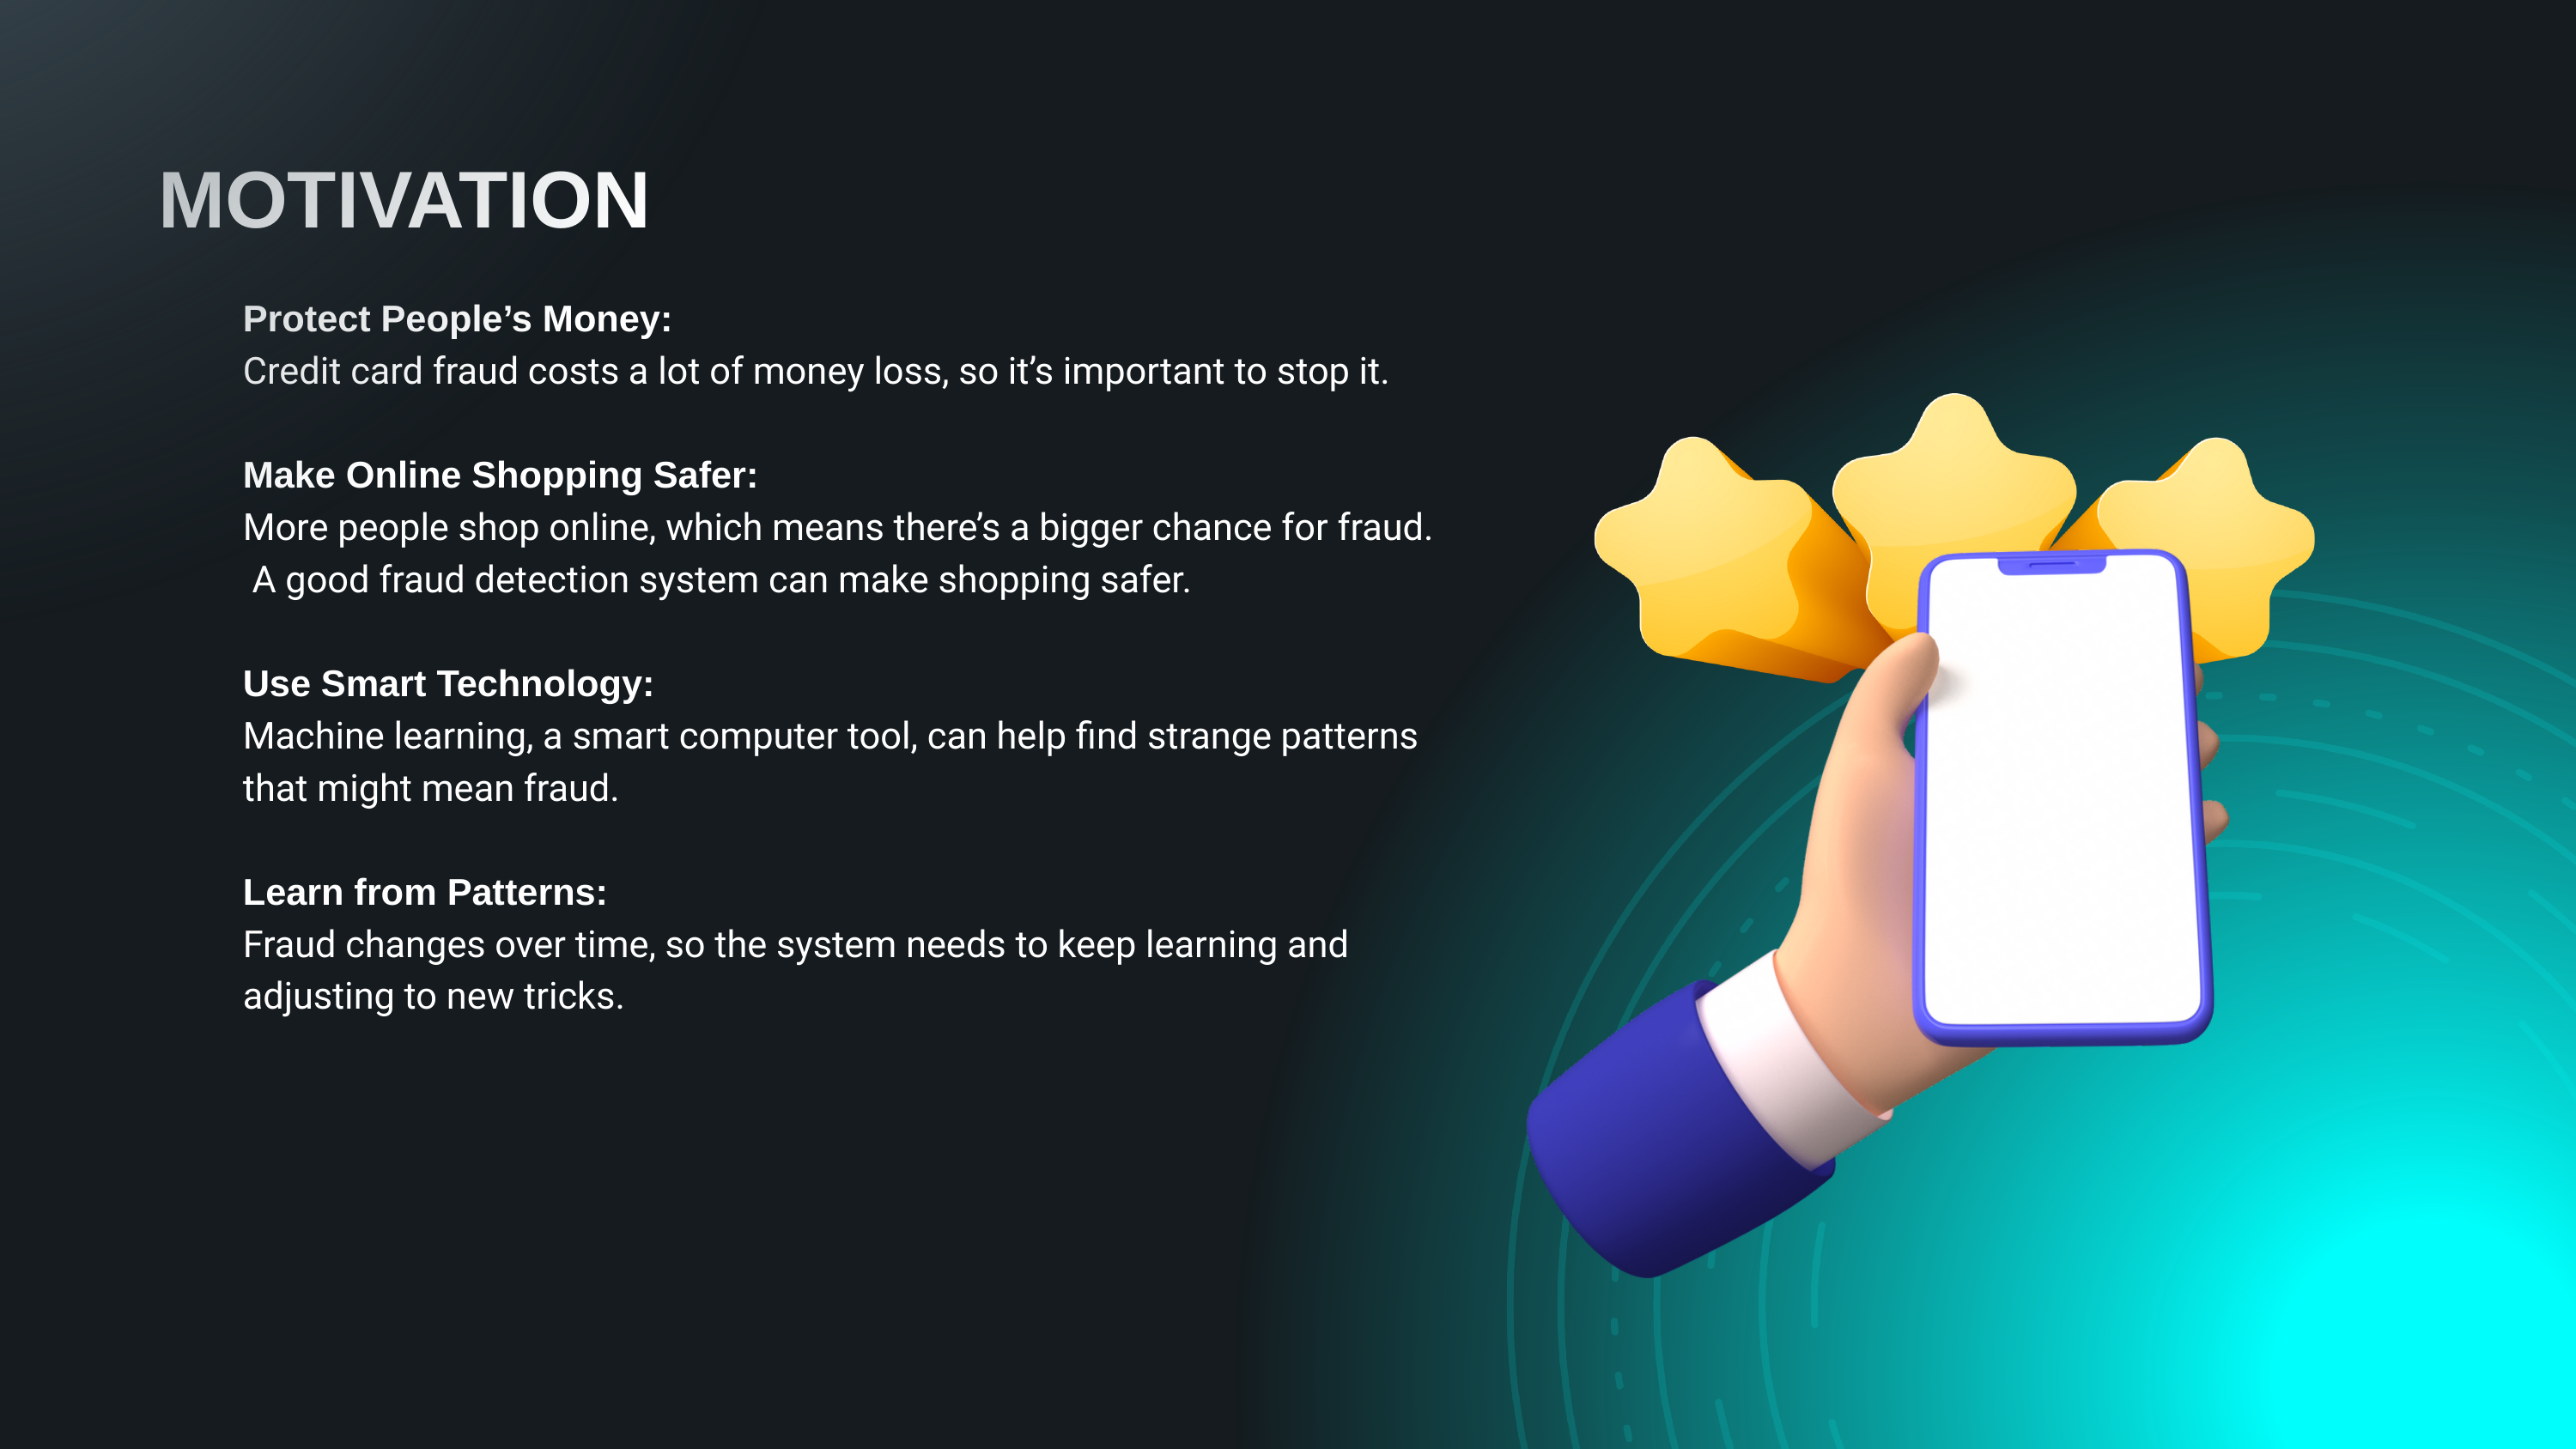

MOTIVATION

Protect People’s Money:
Credit card fraud costs a lot of money loss, so it’s important to stop it.

Make Online Shopping Safer:
More people shop online, which means there’s a bigger chance for fraud.  A good fraud detection system can make shopping safer.

Use Smart Technology:
Machine learning, a smart computer tool, can help find strange patterns that might mean fraud.

Learn from Patterns:
Fraud changes over time, so the system needs to keep learning and adjusting to new tricks.